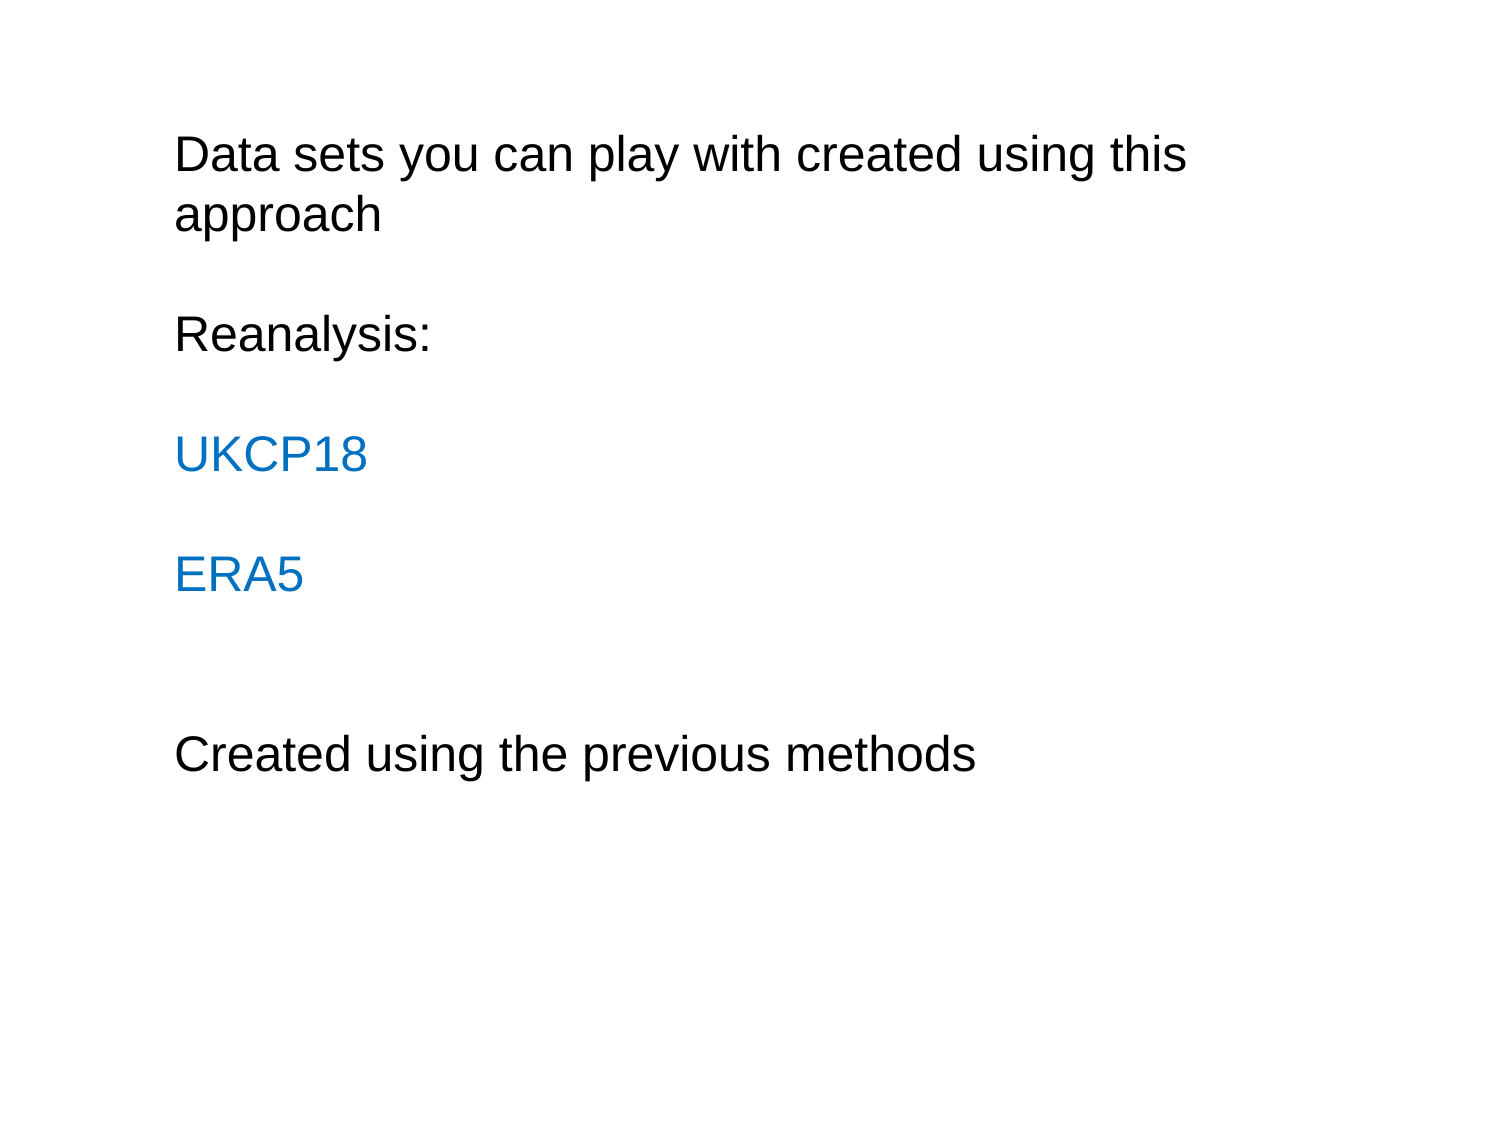

Data sets you can play with created using this approach

Reanalysis:

UKCP18

ERA5

Created using the previous methods